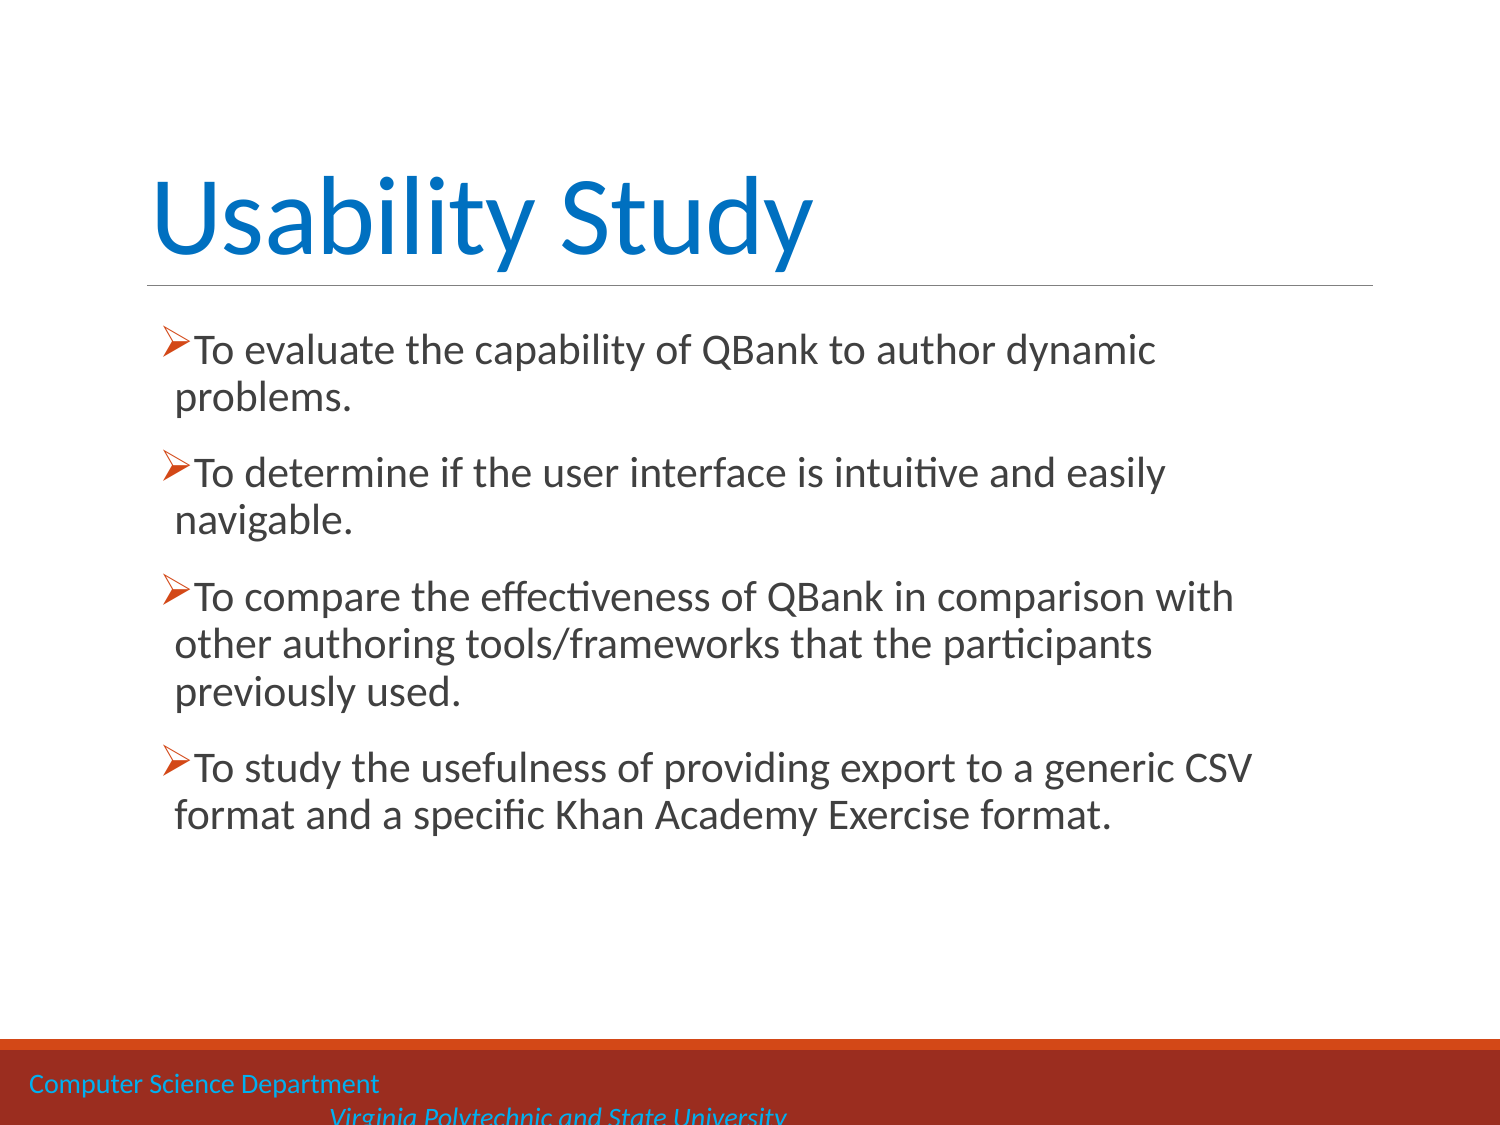

# Usability Study
To evaluate the capability of QBank to author dynamic problems.
To determine if the user interface is intuitive and easily navigable.
To compare the effectiveness of QBank in comparison with other authoring tools/frameworks that the participants previously used.
To study the usefulness of providing export to a generic CSV format and a specific Khan Academy Exercise format.
Computer Science Department 		   			    				Virginia Polytechnic and State University